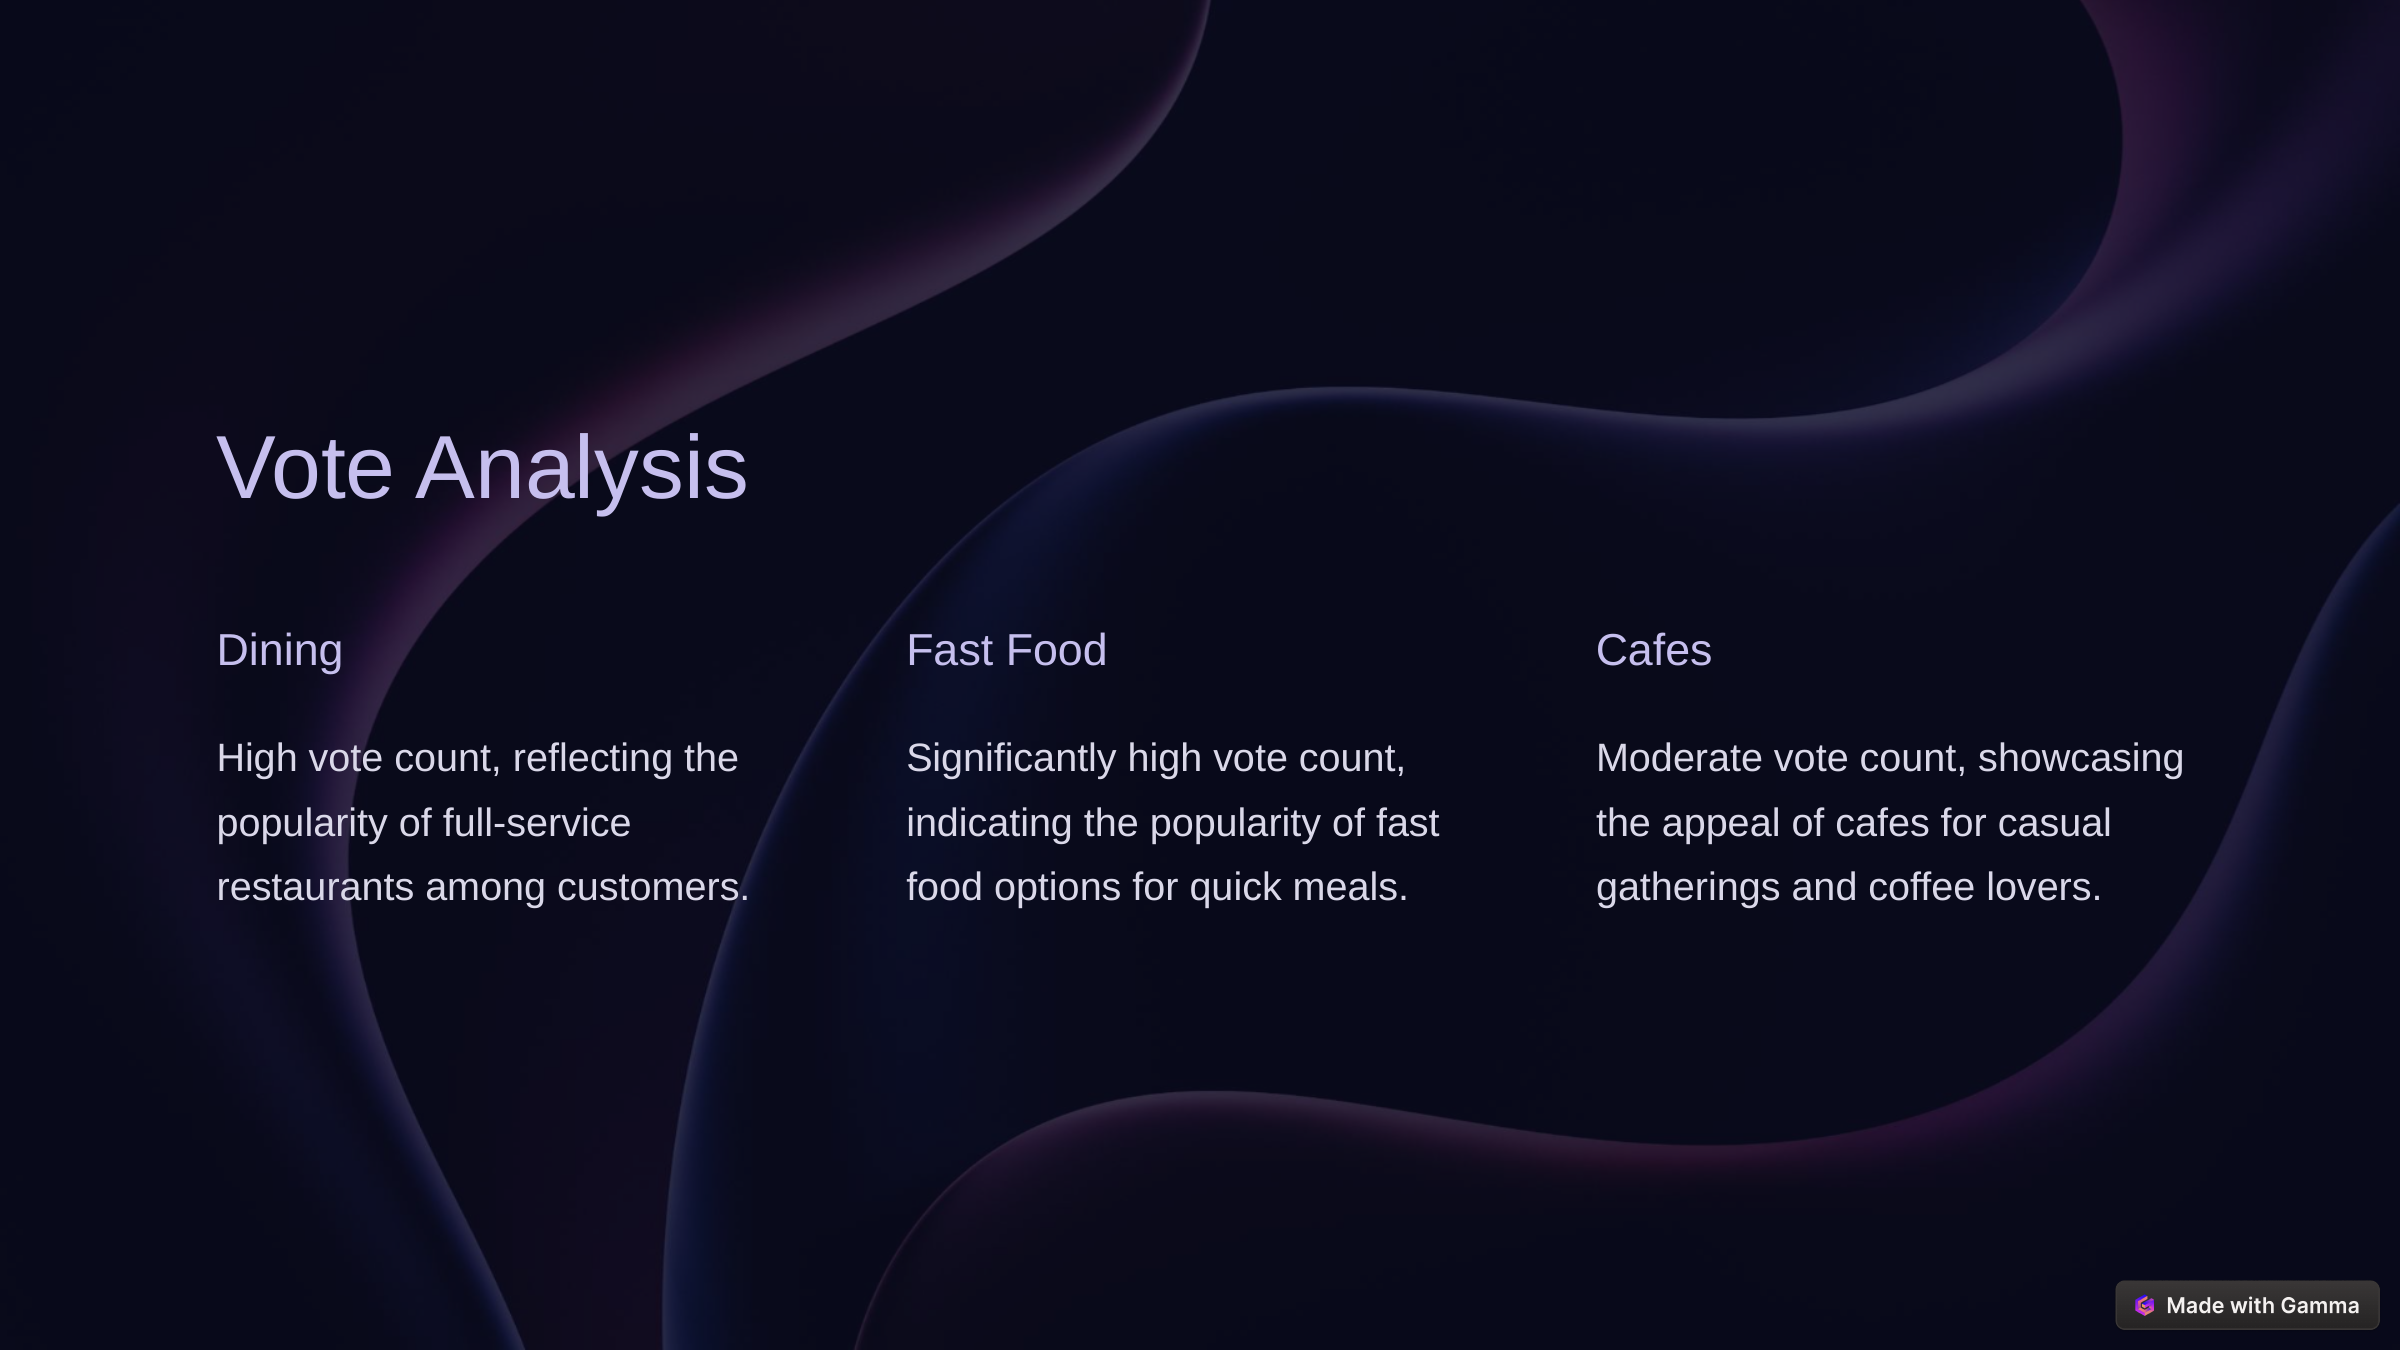

Vote Analysis
Dining
Fast Food
Cafes
High vote count, reflecting the popularity of full-service restaurants among customers.
Significantly high vote count, indicating the popularity of fast food options for quick meals.
Moderate vote count, showcasing the appeal of cafes for casual gatherings and coffee lovers.